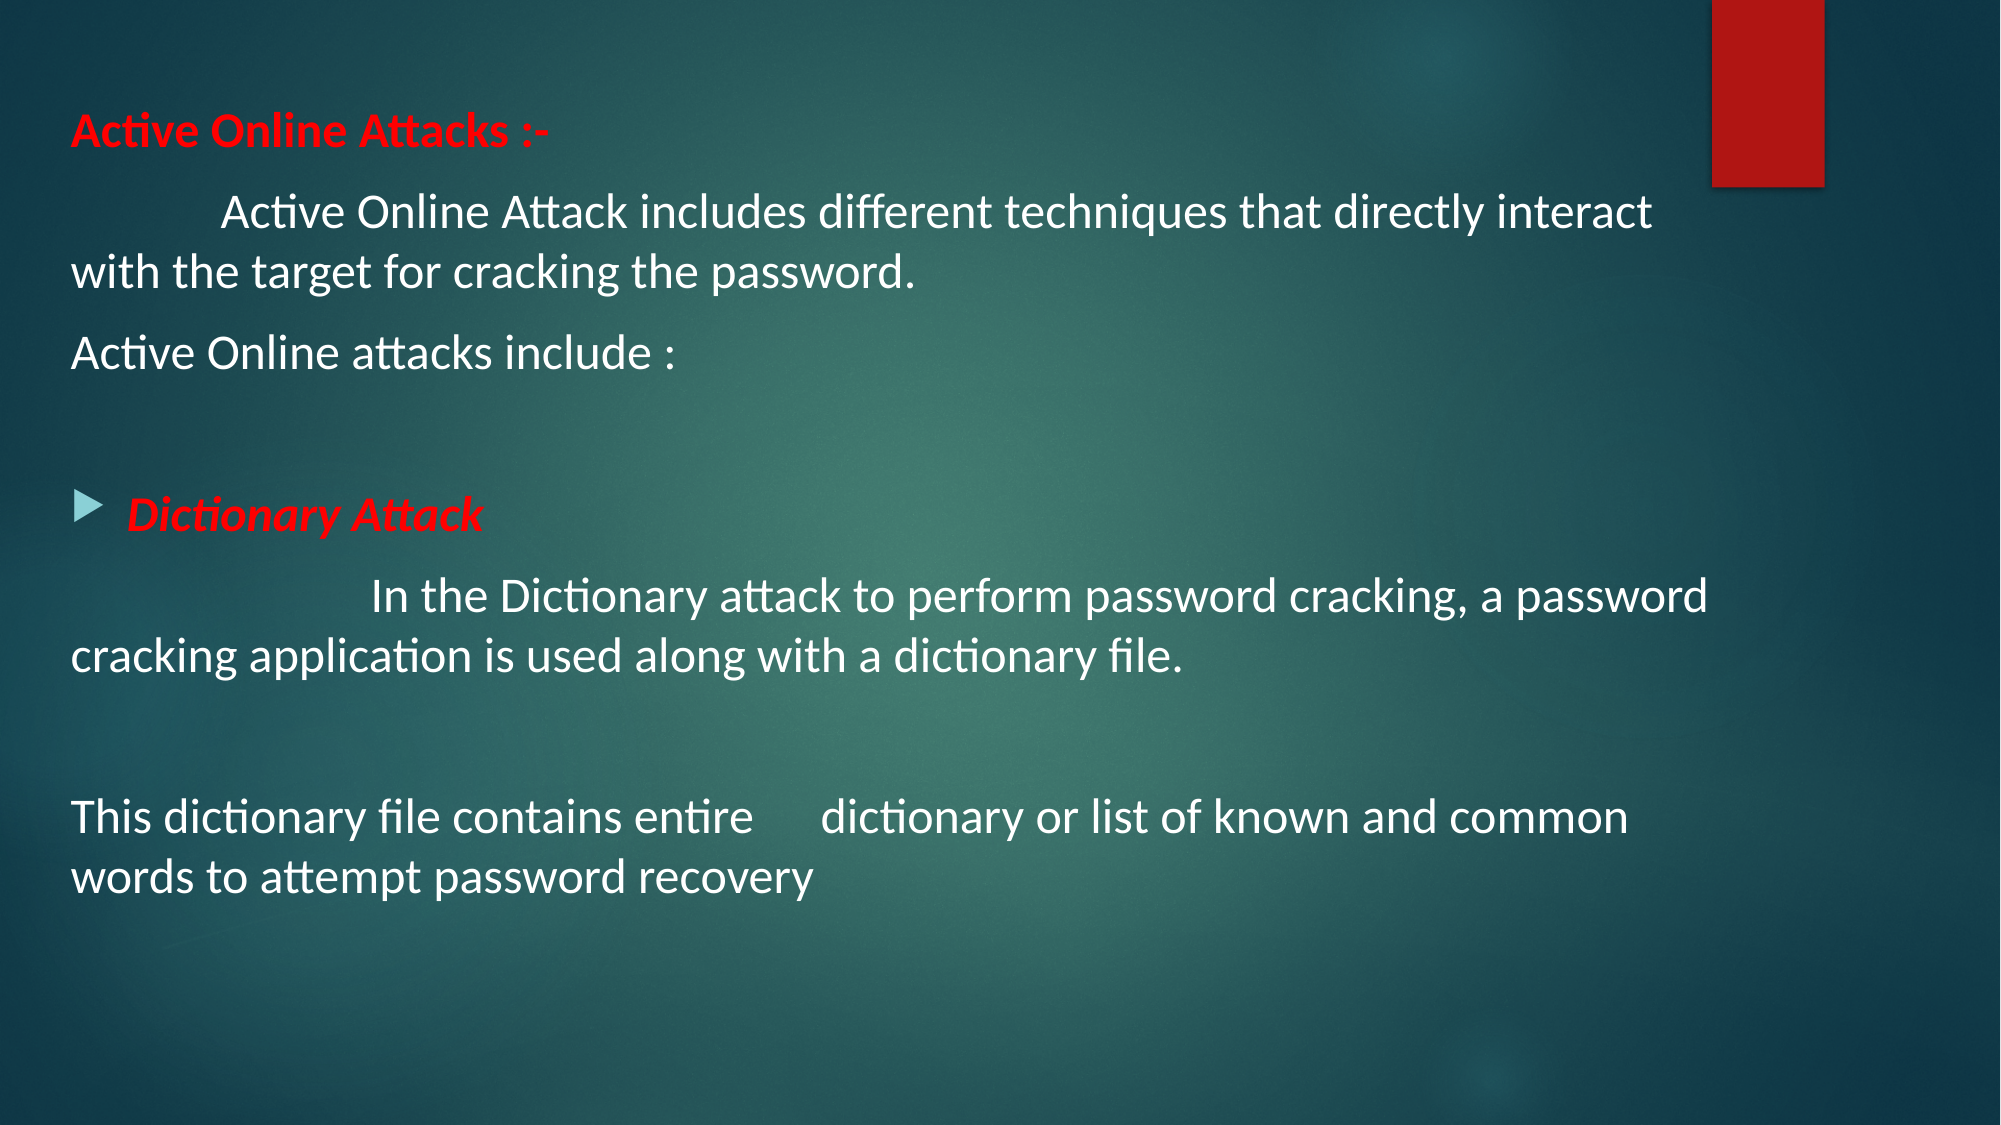

Active Online Attacks :-
	Active Online Attack includes different techniques that directly interact with the target for cracking the password.
Active Online attacks include :

Dictionary Attack
 		In the Dictionary attack to perform password cracking, a password cracking application is used along with a dictionary file.

This dictionary file contains entire	dictionary or list of known and common words to attempt password recovery